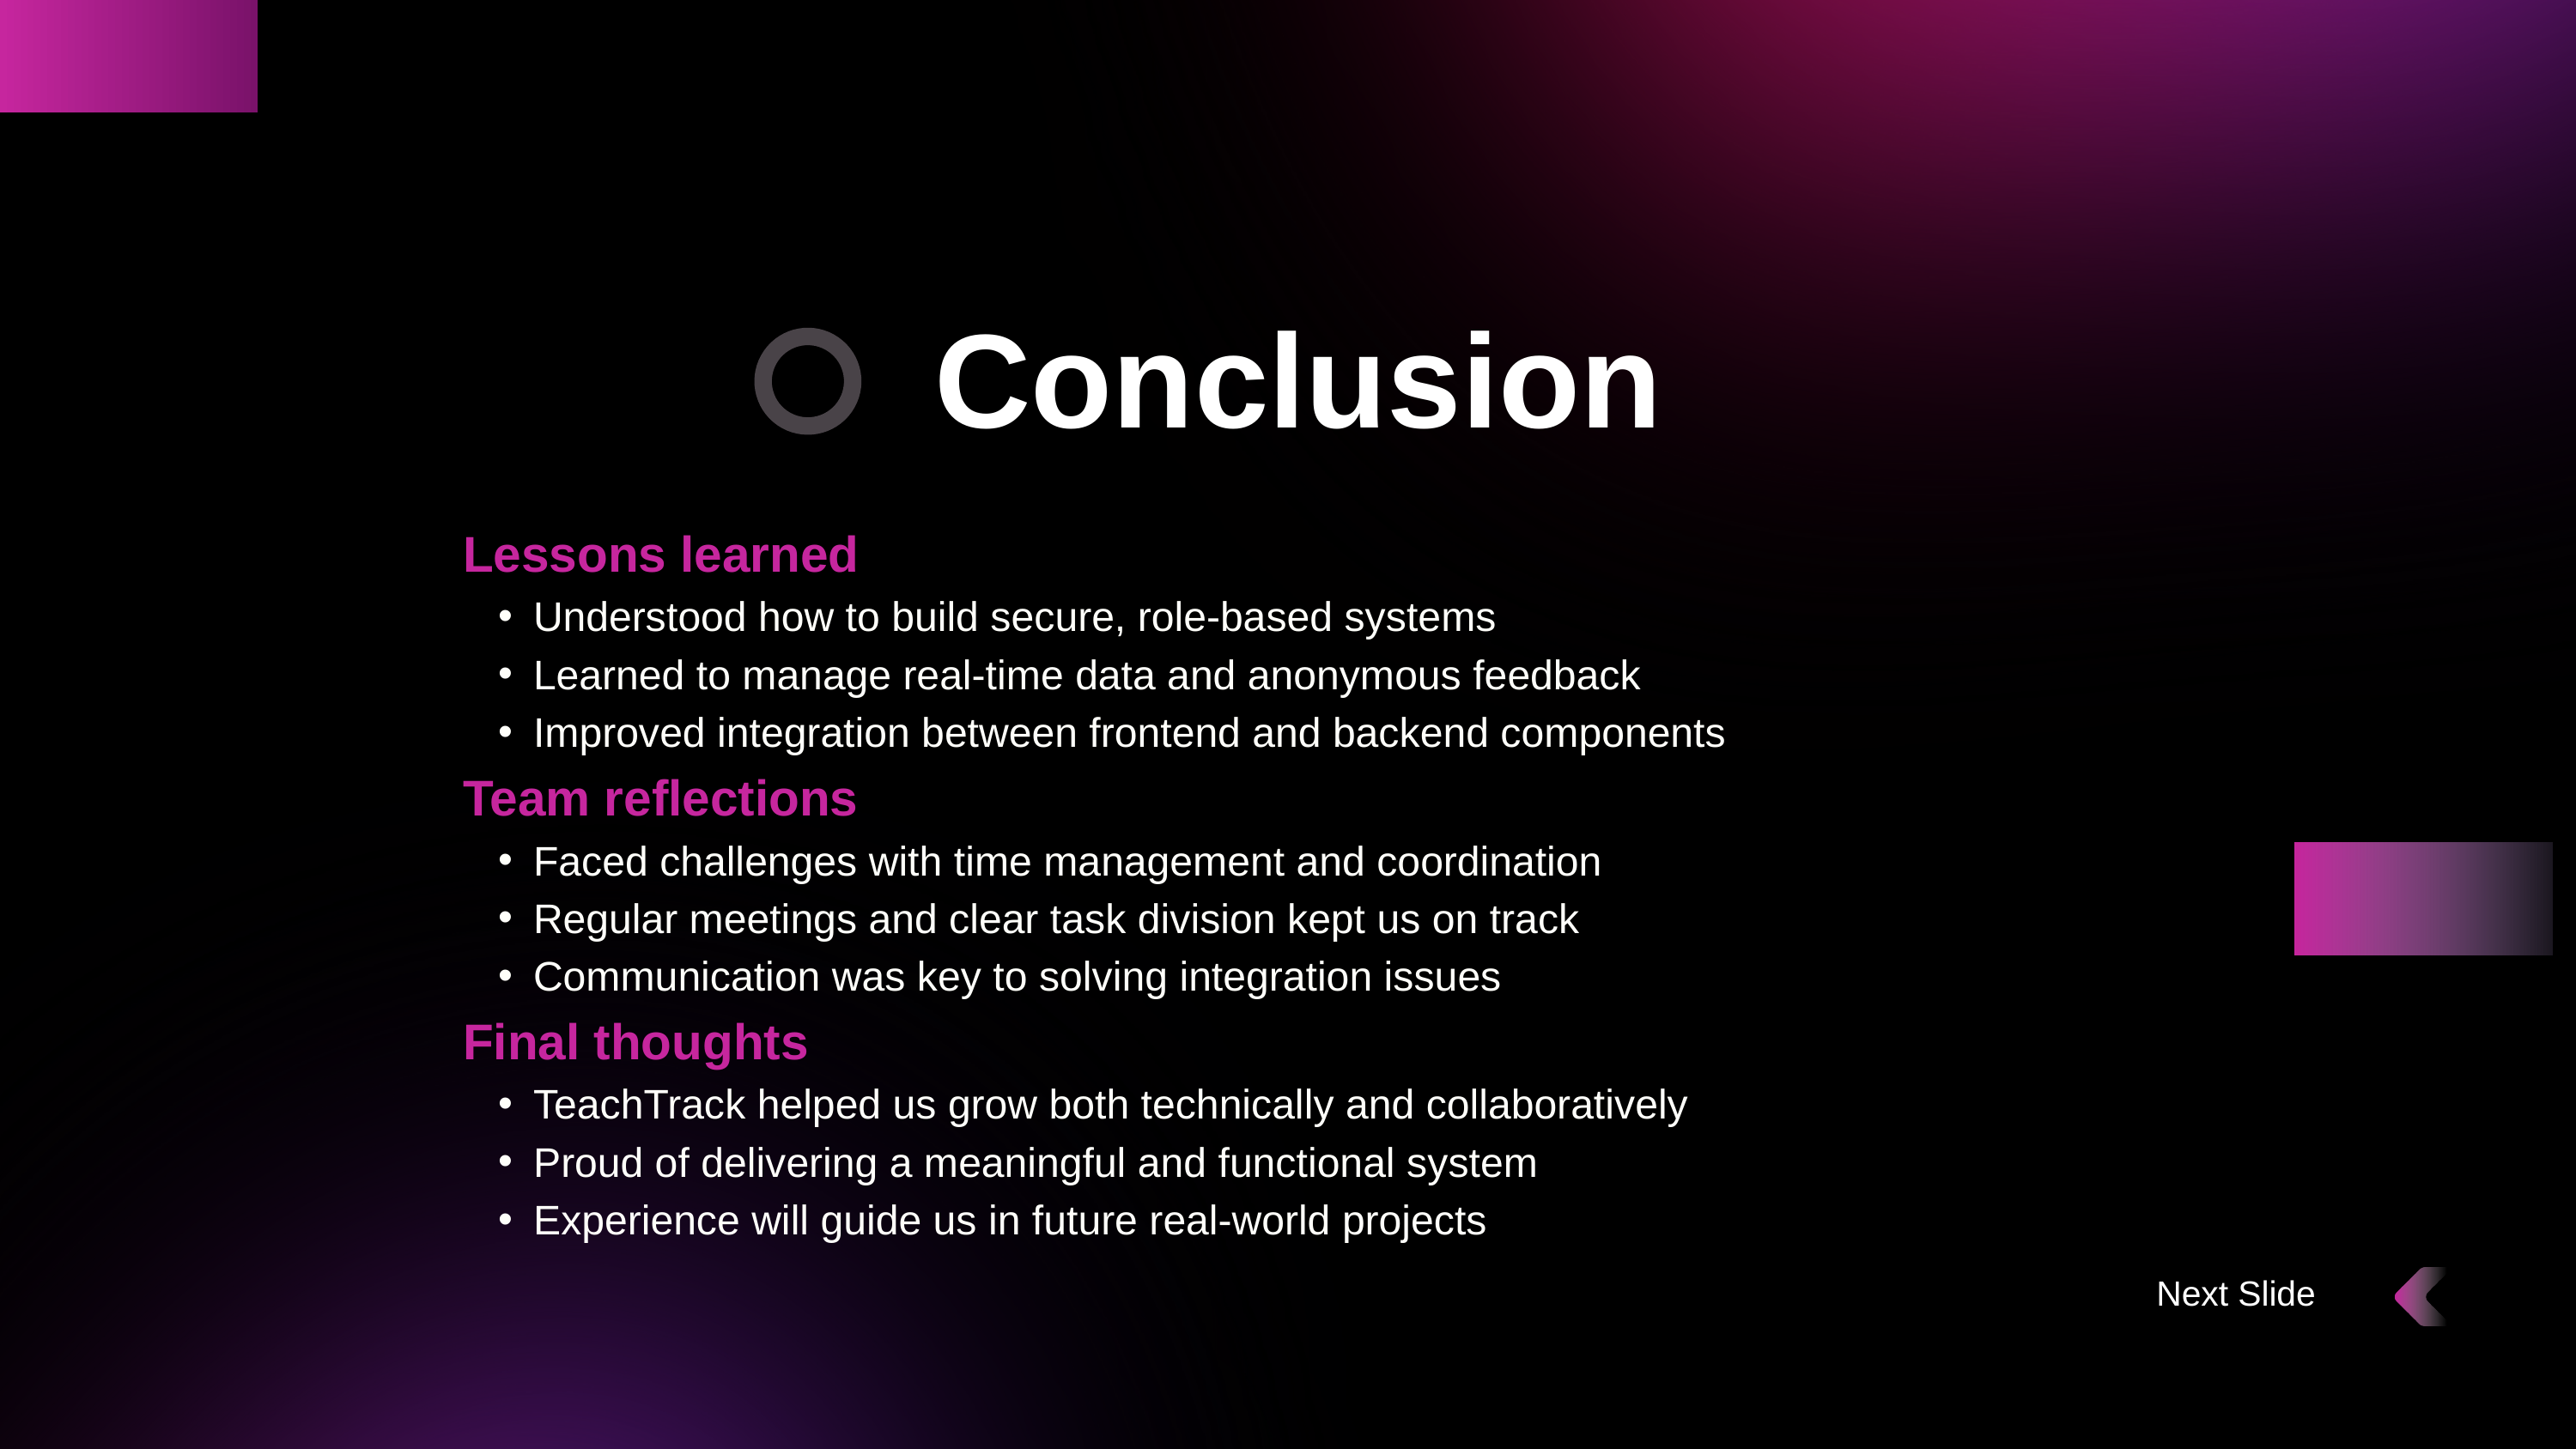

Conclusion

Lessons learned
Understood how to build secure, role-based systems
Learned to manage real-time data and anonymous feedback
Improved integration between frontend and backend components
Team reflections
Faced challenges with time management and coordination
Regular meetings and clear task division kept us on track
Communication was key to solving integration issues
Final thoughts
TeachTrack helped us grow both technically and collaboratively
Proud of delivering a meaningful and functional system
Experience will guide us in future real-world projects

Next Slide